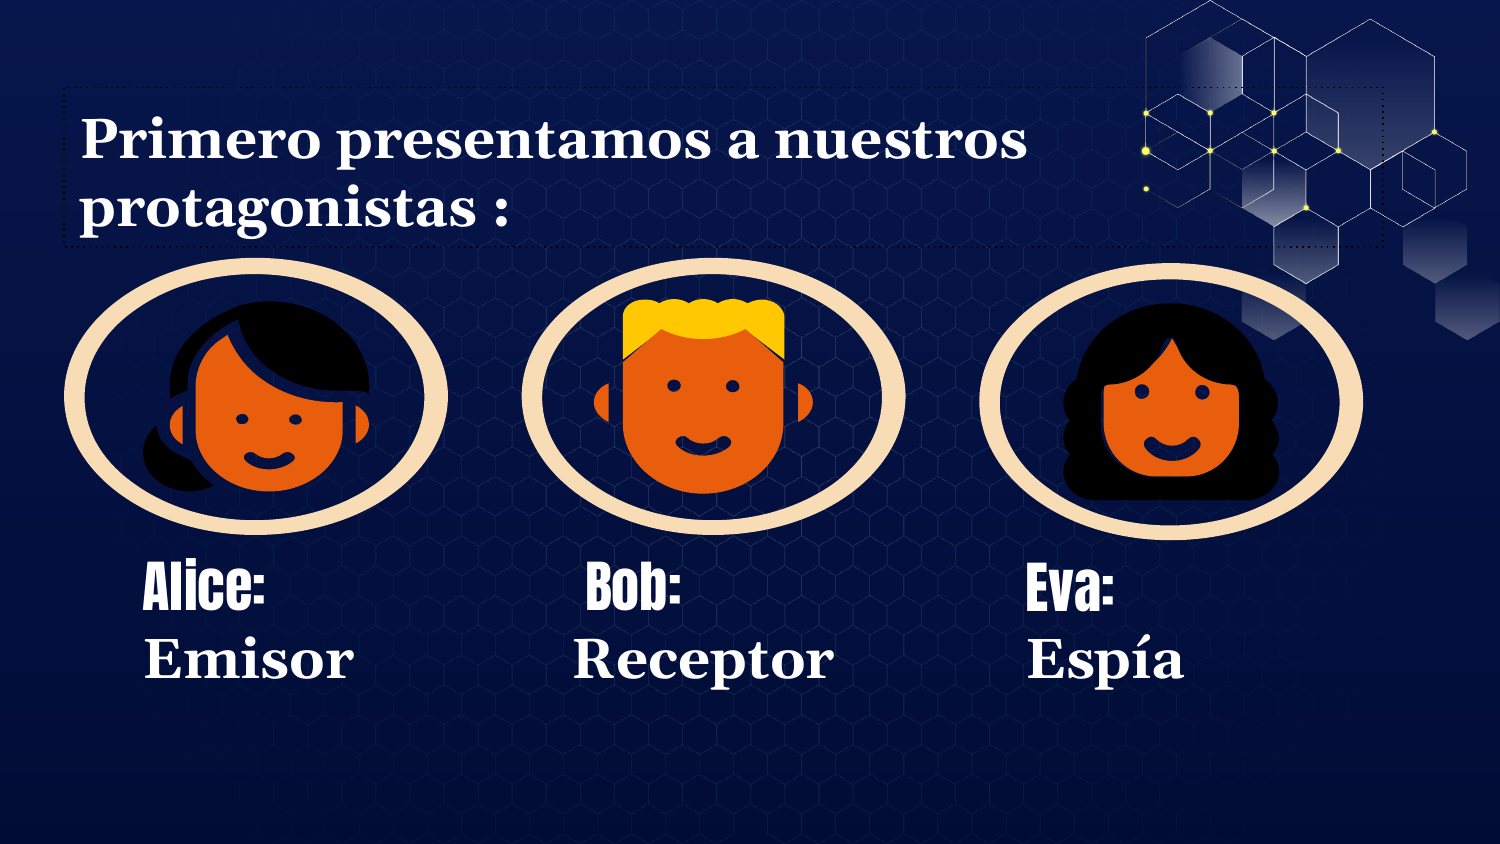

Primero presentamos a nuestros
protagonistas :

Alice: Emisor
 Bob: Receptor
Eva:
Espía